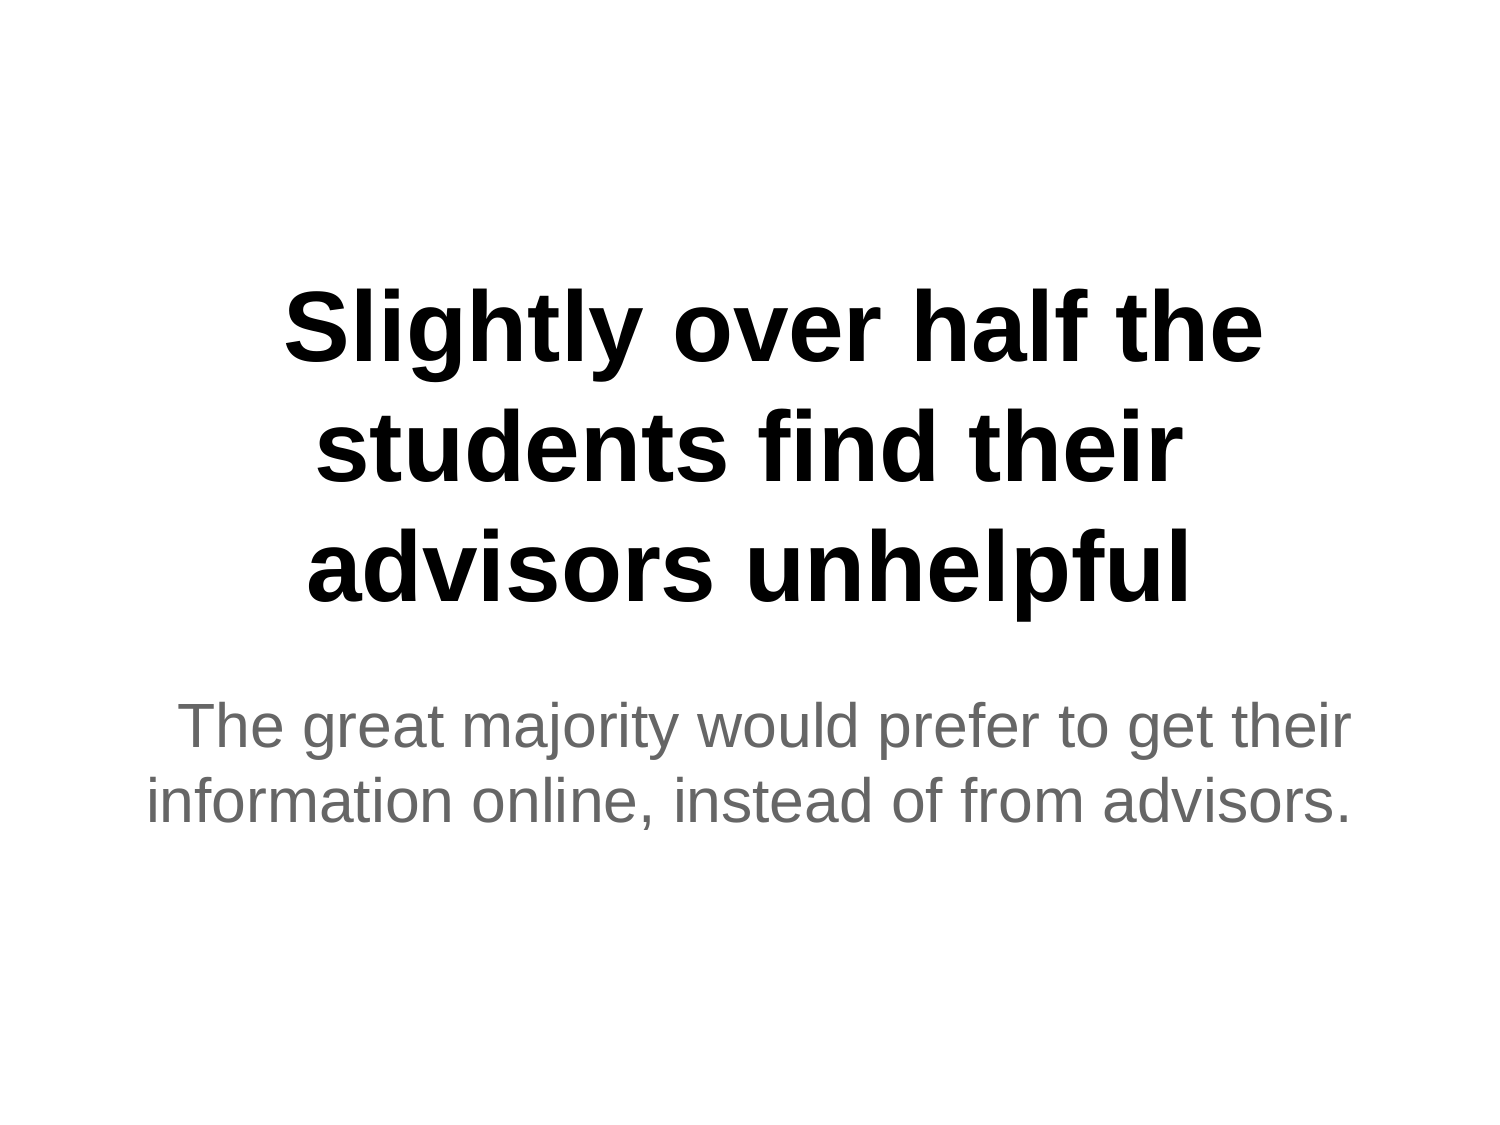

# Slightly over half the students find their advisors unhelpful
The great majority would prefer to get their information online, instead of from advisors.